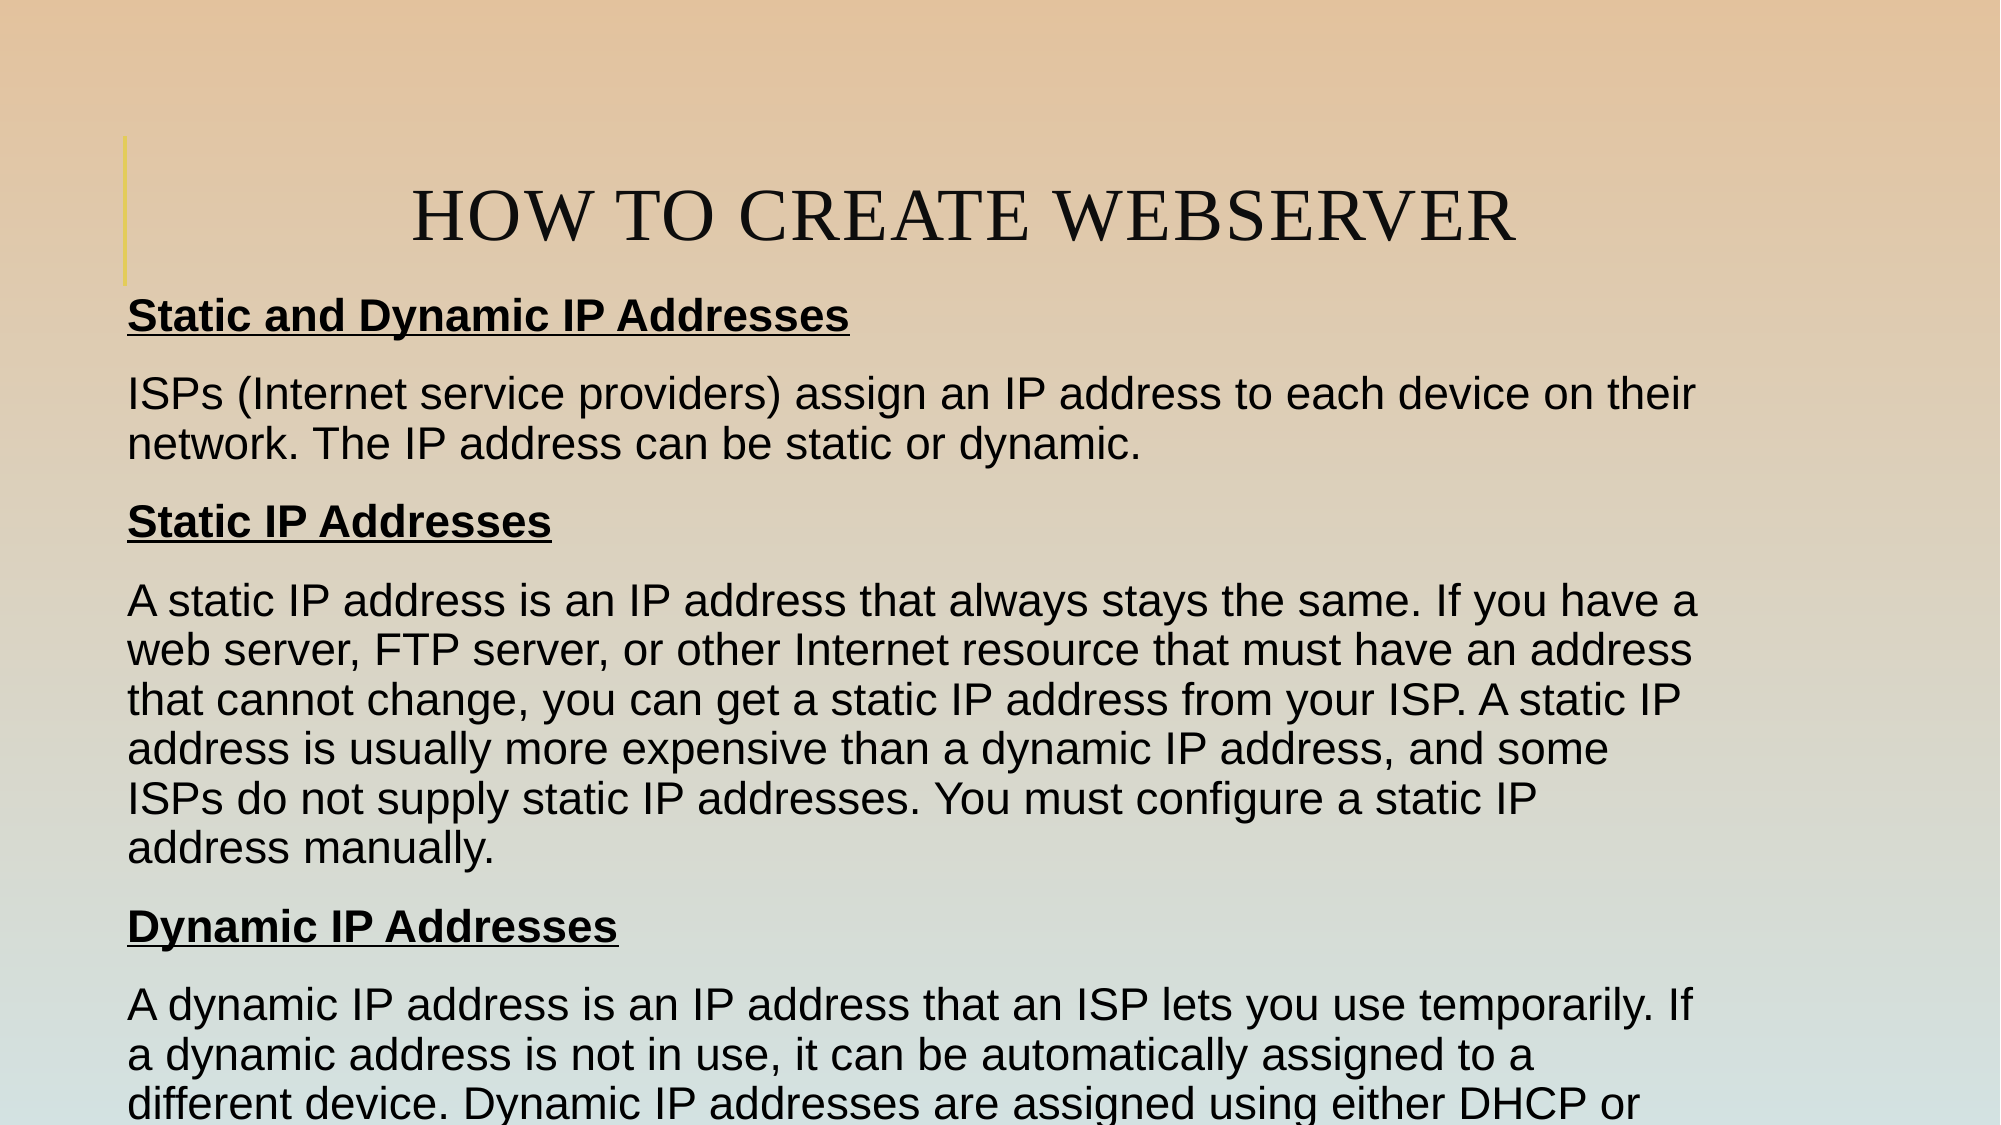

# How TO Create WEBSERVER
Static and Dynamic IP Addresses
ISPs (Internet service providers) assign an IP address to each device on their network. The IP address can be static or dynamic.
Static IP Addresses
A static IP address is an IP address that always stays the same. If you have a web server, FTP server, or other Internet resource that must have an address that cannot change, you can get a static IP address from your ISP. A static IP address is usually more expensive than a dynamic IP address, and some ISPs do not supply static IP addresses. You must configure a static IP address manually.
Dynamic IP Addresses
A dynamic IP address is an IP address that an ISP lets you use temporarily. If a dynamic address is not in use, it can be automatically assigned to a different device. Dynamic IP addresses are assigned using either DHCP or PPPoE.